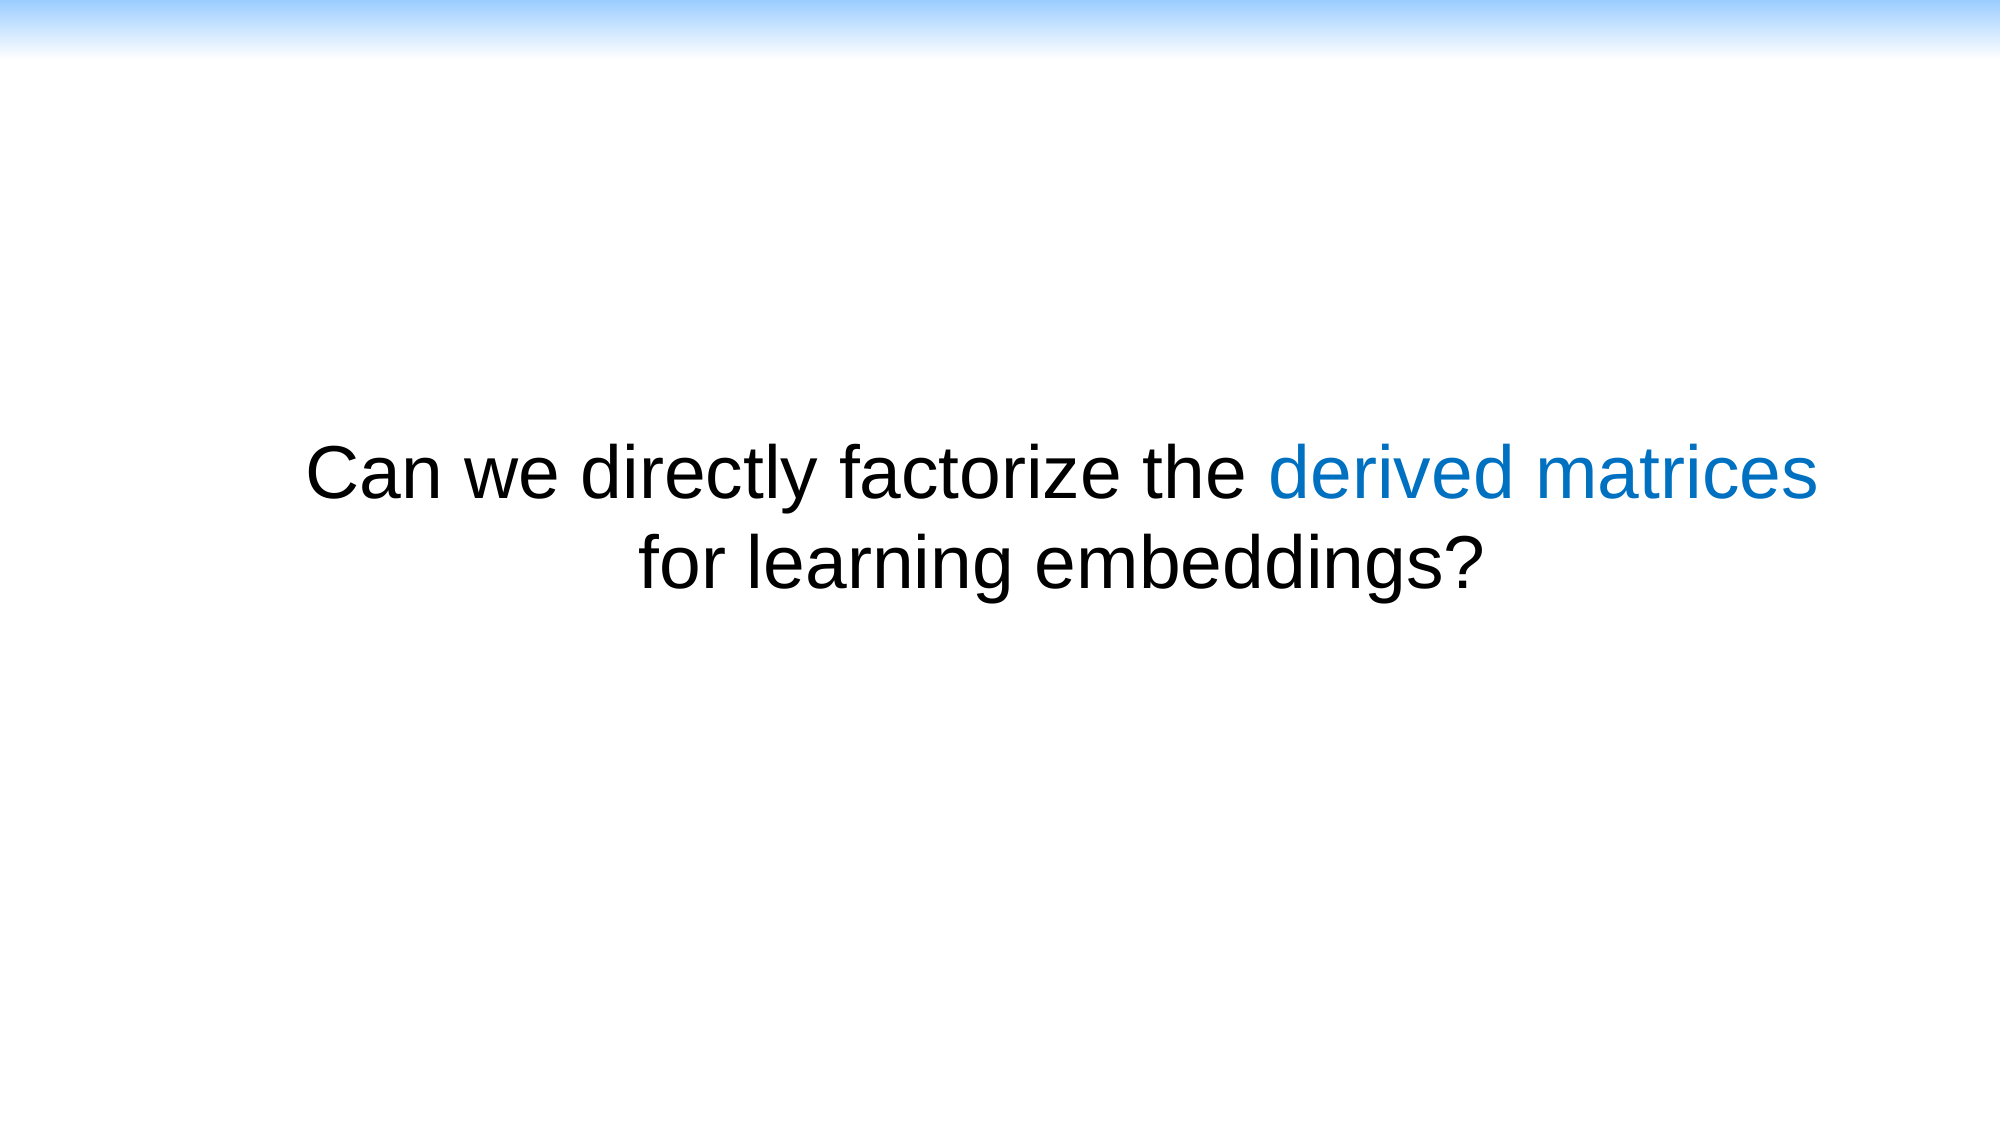

#
Can we directly factorize the derived matrices for learning embeddings?